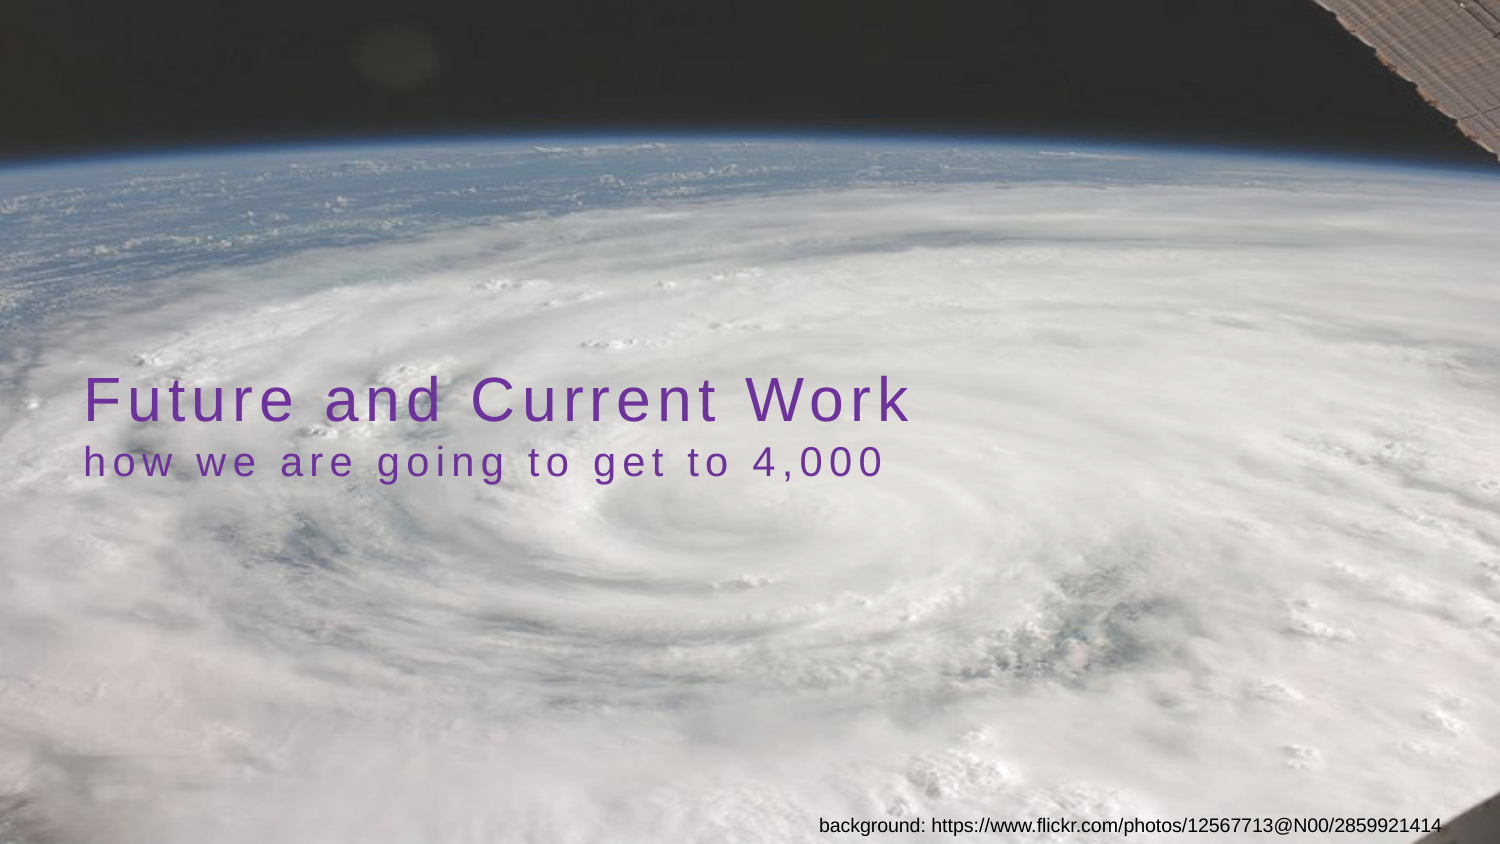

# Future and Current Work how we are going to get to 4,000

background: https://www.flickr.com/photos/12567713@N00/2859921414